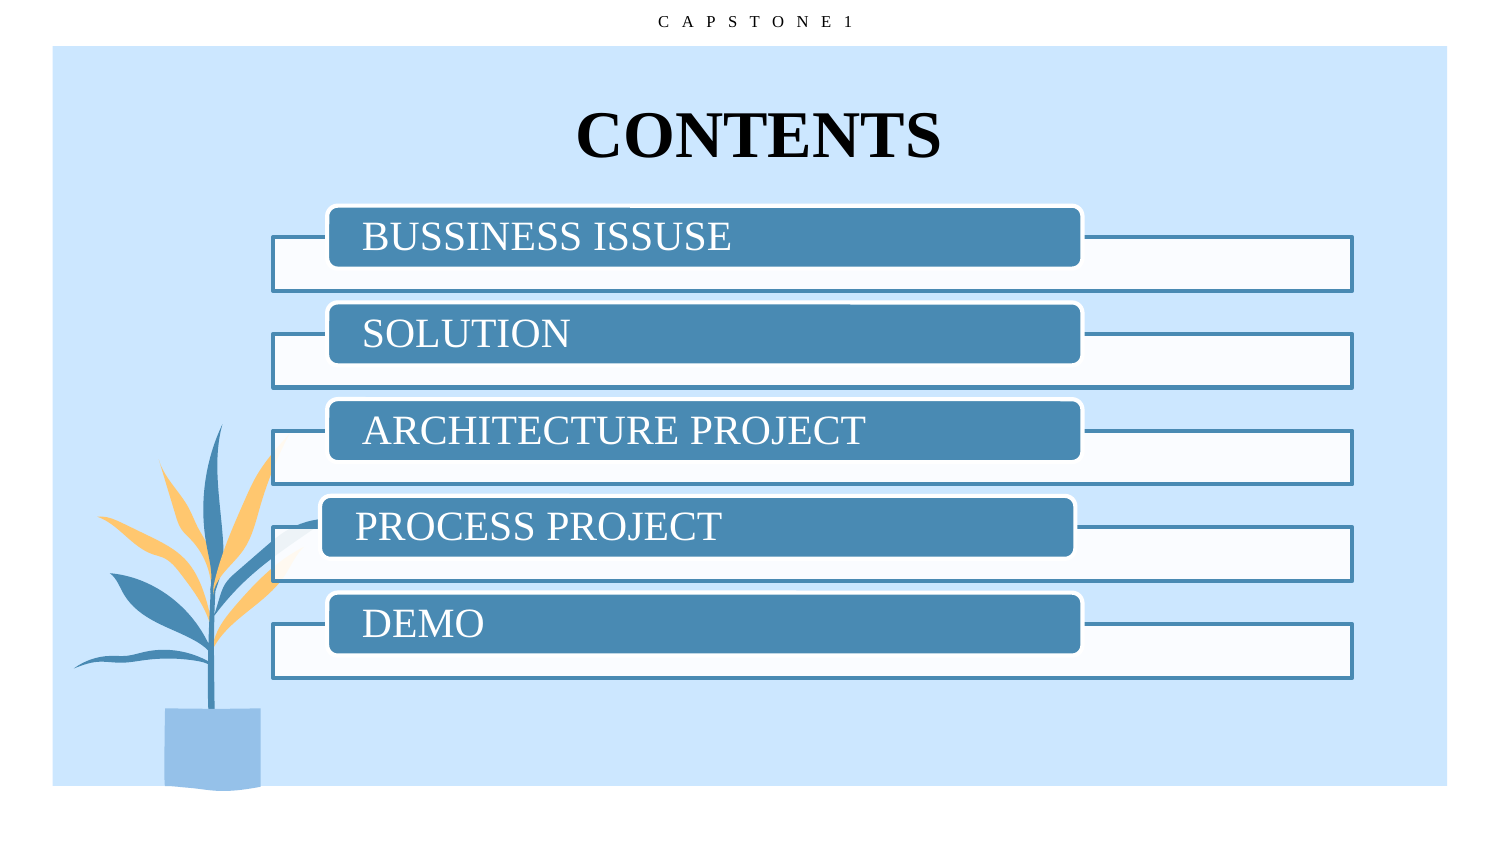

CAPSTONE1
# CONTENTS
BUSSINESS ISSUSE
SOLUTION
ARCHITECTURE PROJECT
PROCESS PROJECT
DEMO